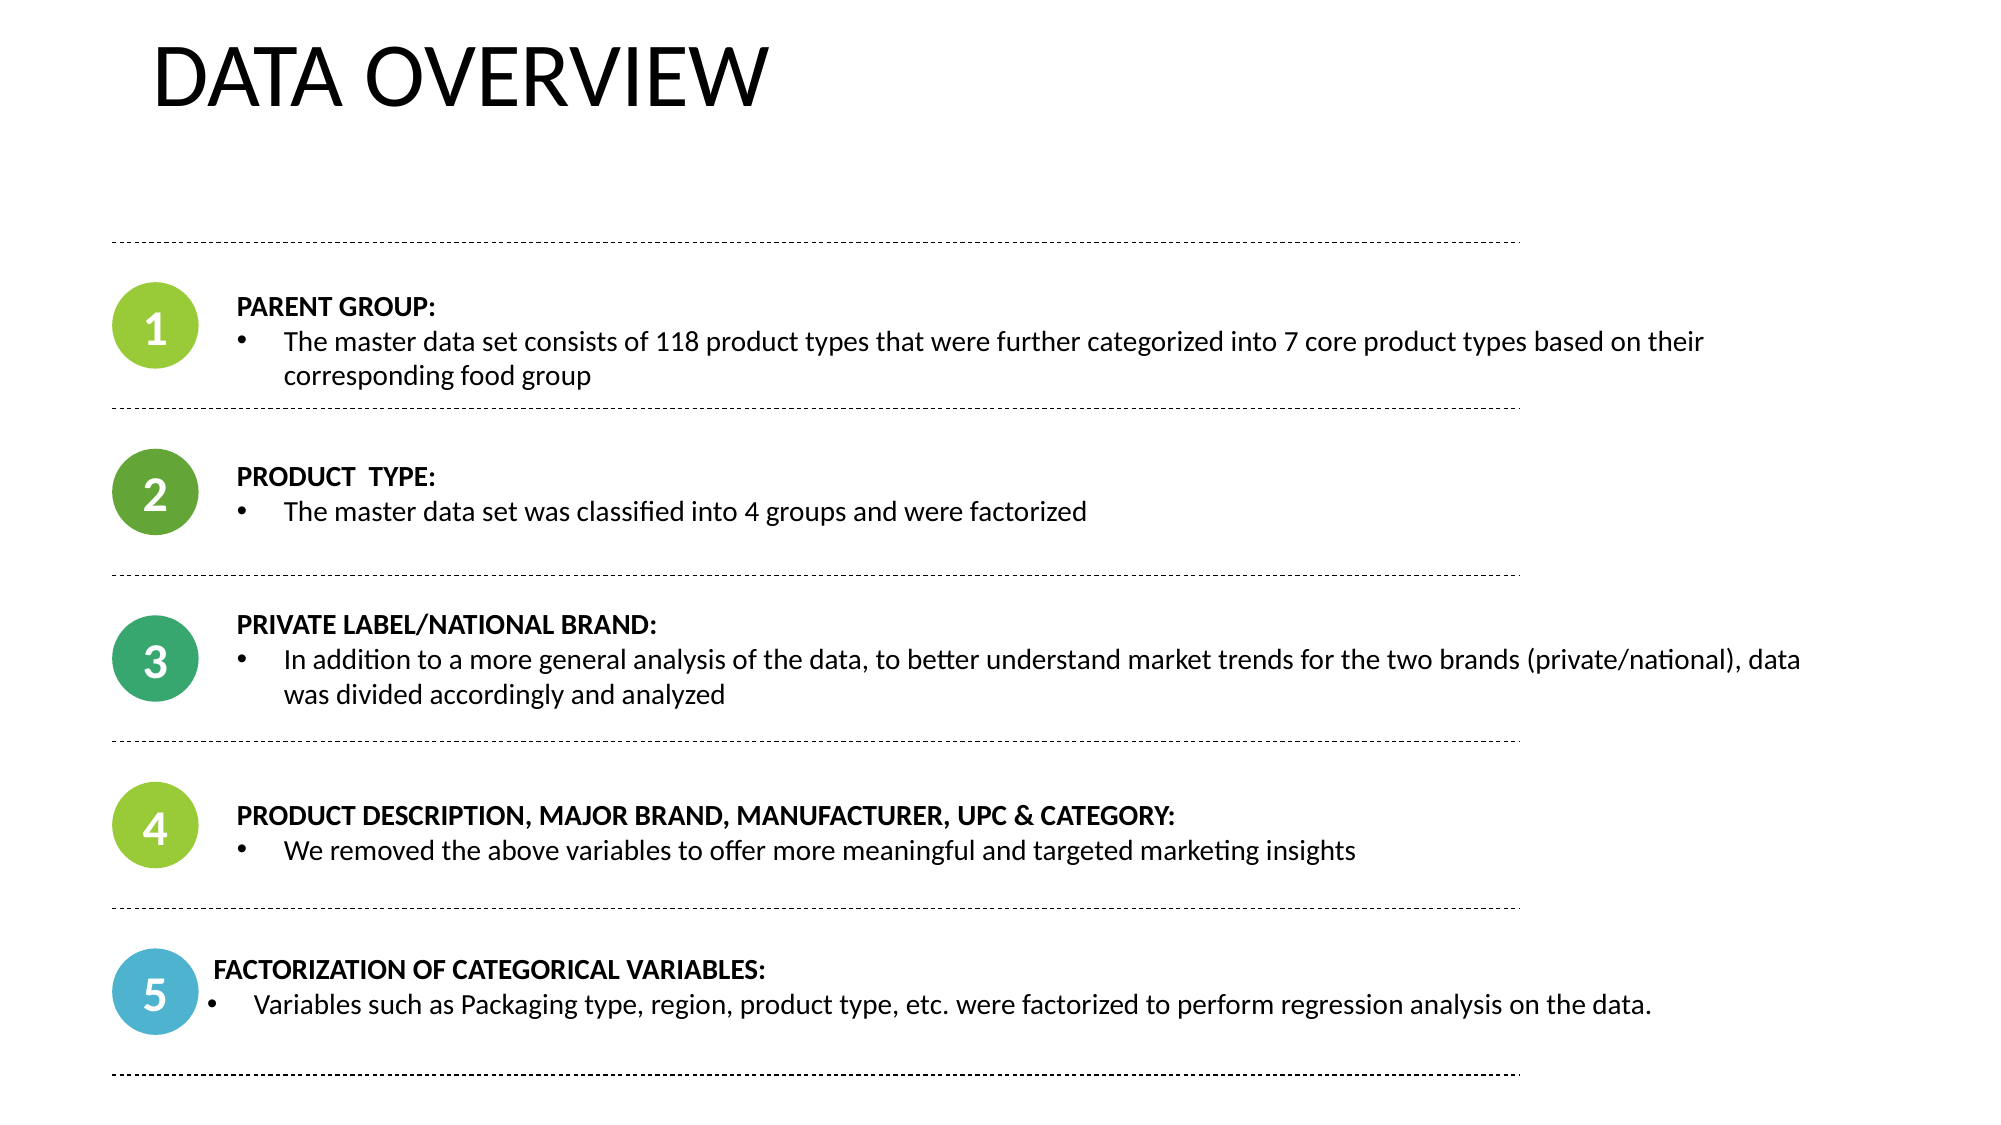

DATA OVERVIEW

PARENT GROUP:
The master data set consists of 118 product types that were further categorized into 7 core product types based on their corresponding food group
1
PRODUCT  TYPE:
The master data set was classified into 4 groups and were factorized
2
PRIVATE LABEL/NATIONAL BRAND:
In addition to a more general analysis of the data, to better understand market trends for the two brands (private/national), data was divided accordingly and analyzed
3
PRODUCT DESCRIPTION, MAJOR BRAND, MANUFACTURER, UPC & CATEGORY:
We removed the above variables to offer more meaningful and targeted marketing insights
4
 FACTORIZATION OF CATEGORICAL VARIABLES:
Variables such as Packaging type, region, product type, etc. were factorized to perform regression analysis on the data.
5